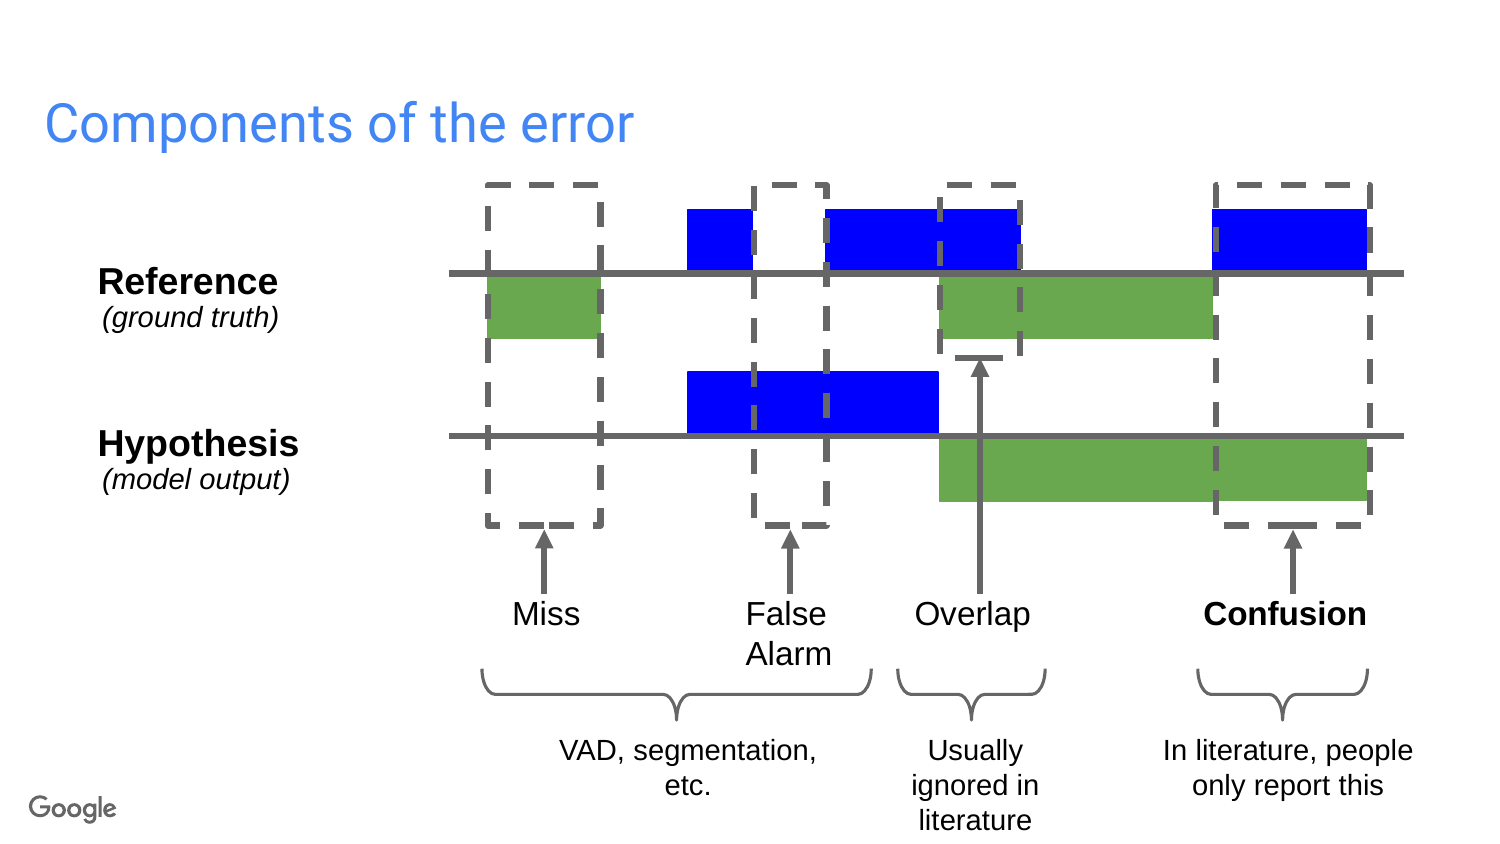

# Components of the error

Reference

(ground truth)

Hypothesis

(model output)

False
Alarm
Overlap
Confusion
Miss

VAD, segmentation, etc.
Usually ignored in literature
In literature, people only report this